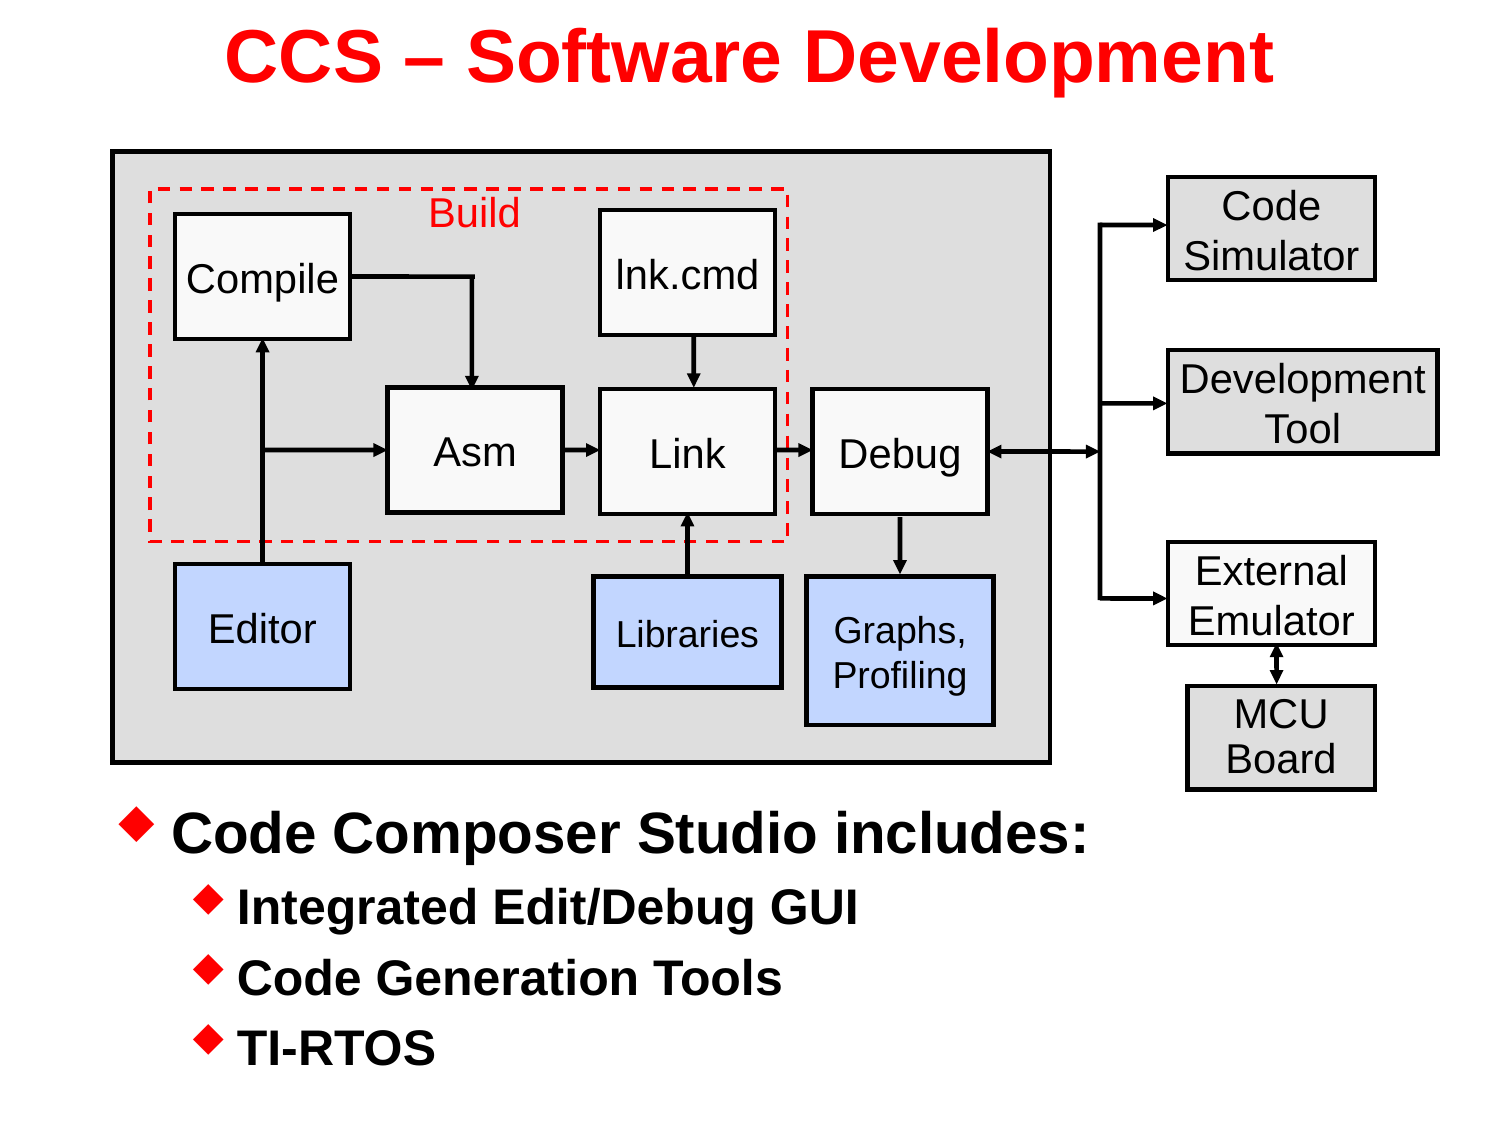

# CCS – Software Development

Code
Simulator
Build

lnk.cmd
Compile

Development
Tool

Asm
Link
Debug

External
Emulator

Editor
Libraries
Graphs,
Profiling

MCU
Board
Code Composer Studio includes:
Integrated Edit/Debug GUI
Code Generation Tools
TI-RTOS